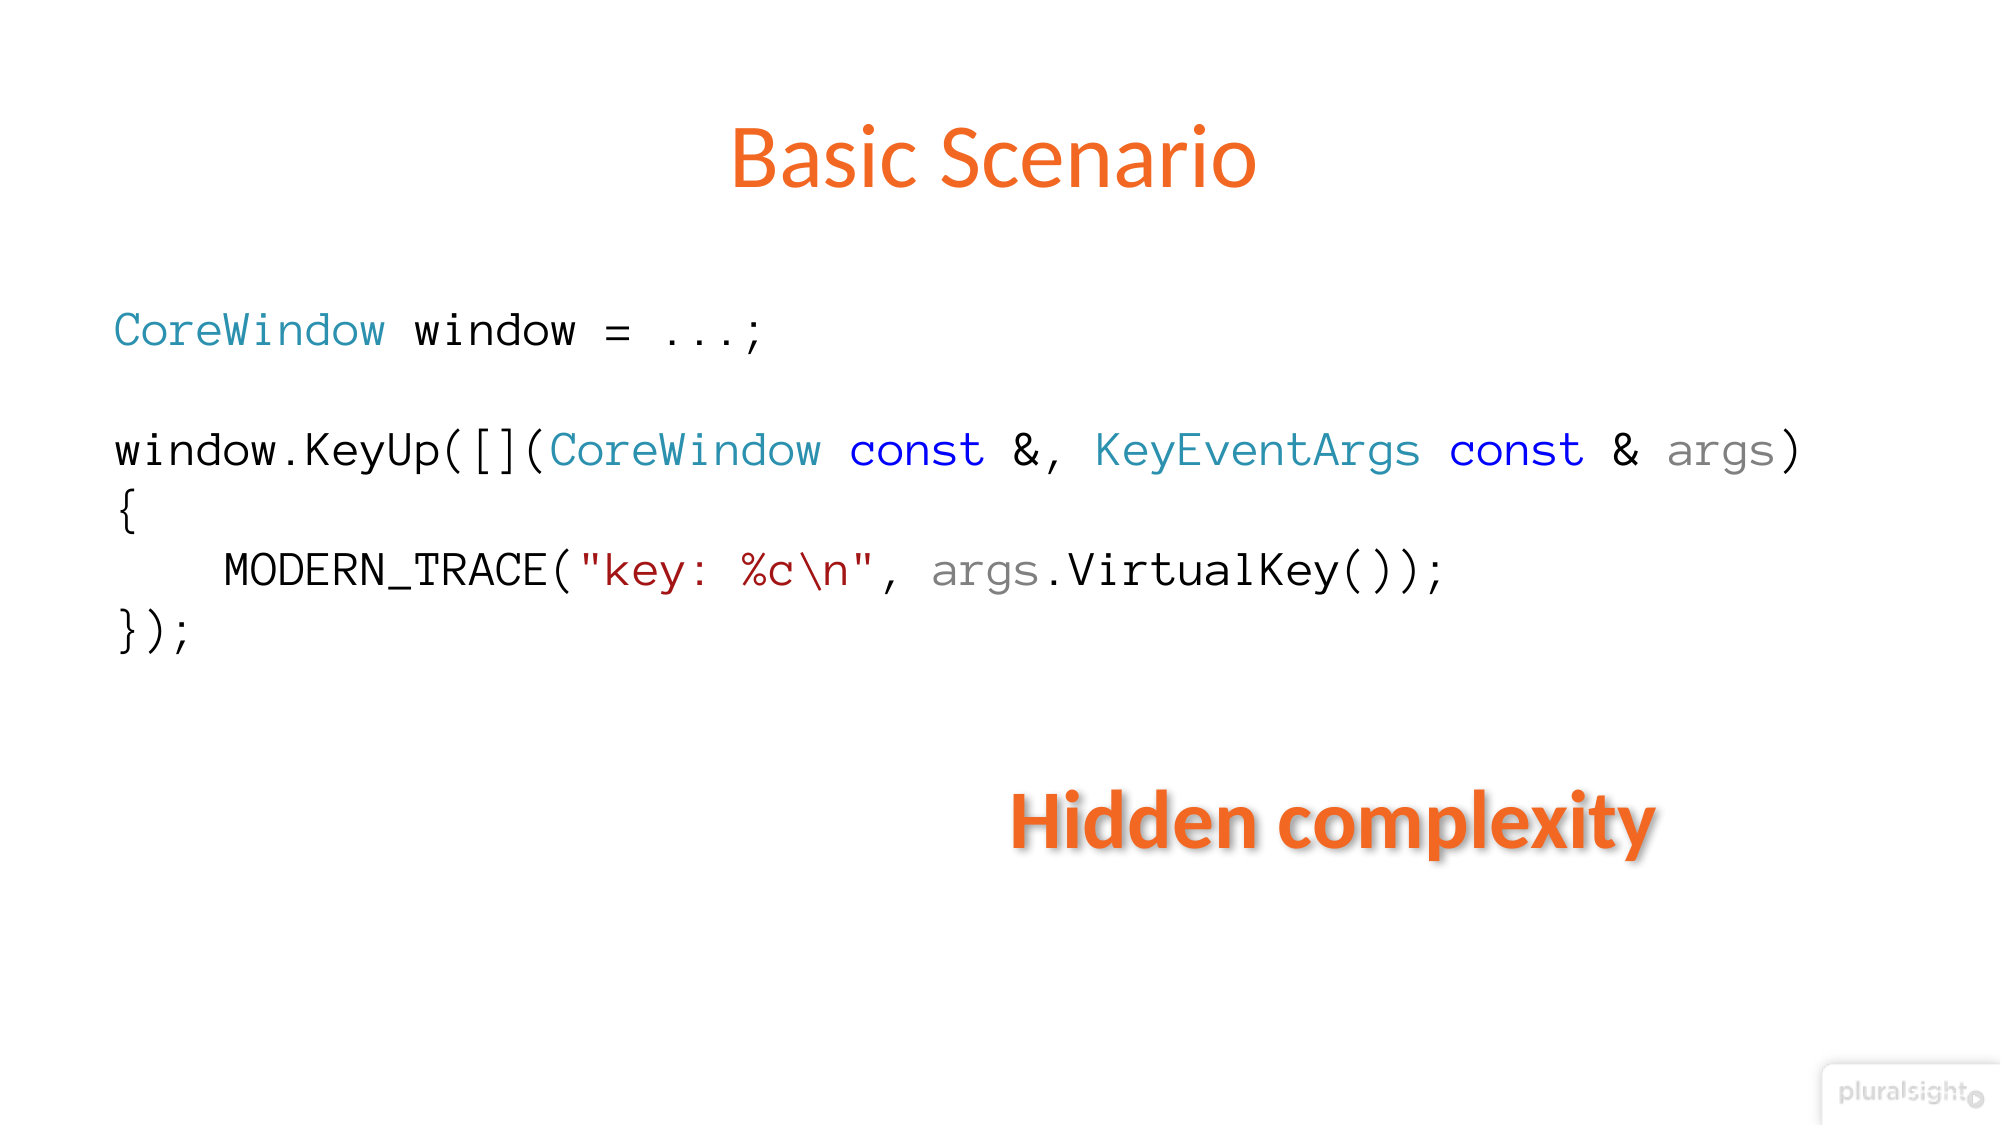

# Basic Scenario
CoreWindow window = ...;

window.KeyUp([](CoreWindow const &, KeyEventArgs const & args)
{
    MODERN_TRACE("key: %c\n", args.VirtualKey());
});
Hidden complexity